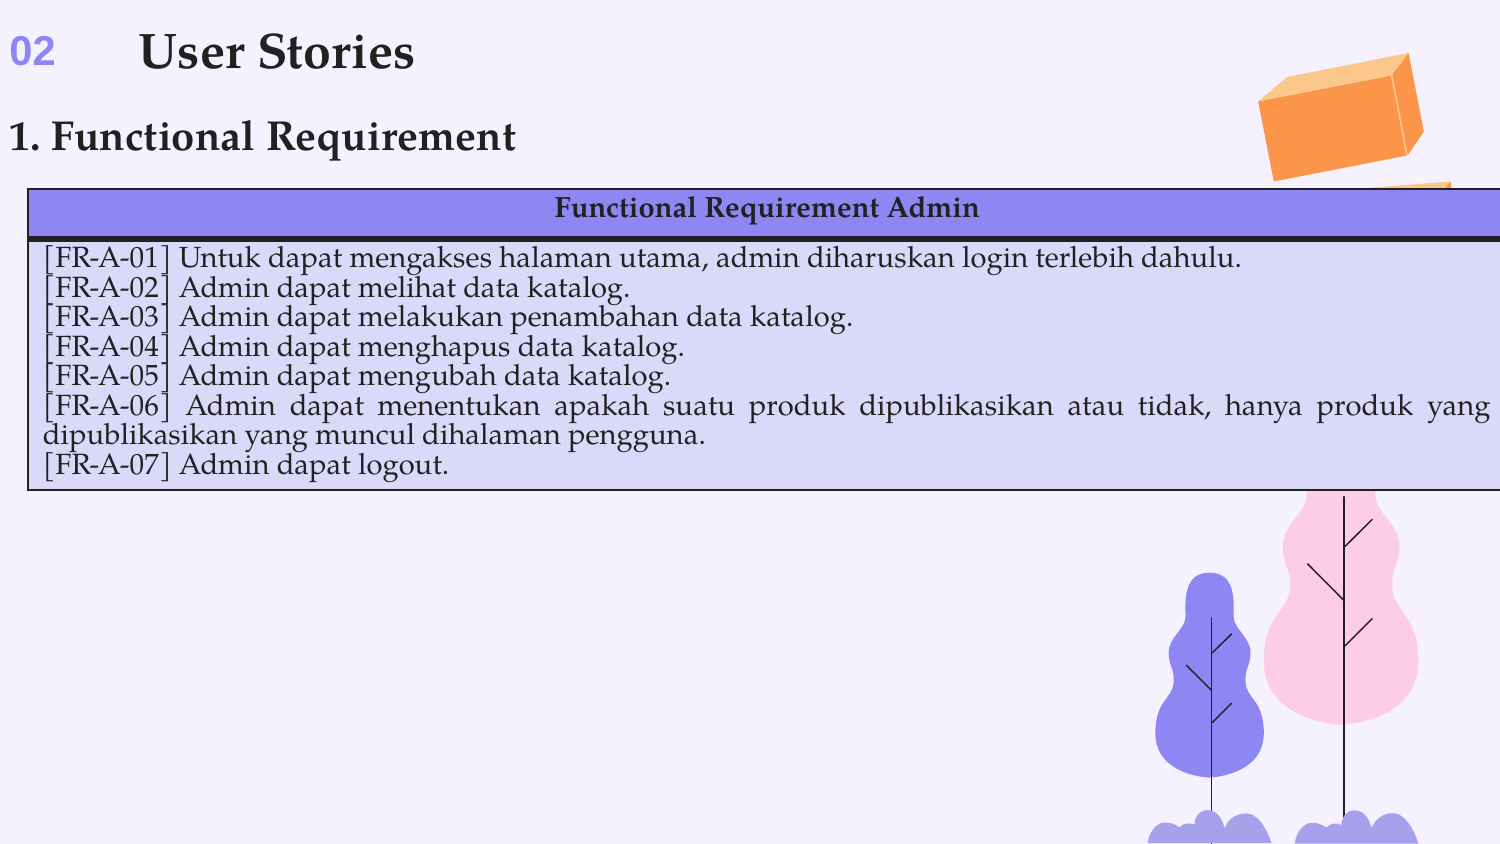

User Stories
02

1. Functional Requirement

| Functional Requirement Admin |
| --- |
| [FR-A-01] Untuk dapat mengakses halaman utama, admin diharuskan login terlebih dahulu. [FR-A-02] Admin dapat melihat data katalog. [FR-A-03] Admin dapat melakukan penambahan data katalog. [FR-A-04] Admin dapat menghapus data katalog. [FR-A-05] Admin dapat mengubah data katalog. [FR-A-06] Admin dapat menentukan apakah suatu produk dipublikasikan atau tidak, hanya produk yang dipublikasikan yang muncul dihalaman pengguna. [FR-A-07] Admin dapat logout. |